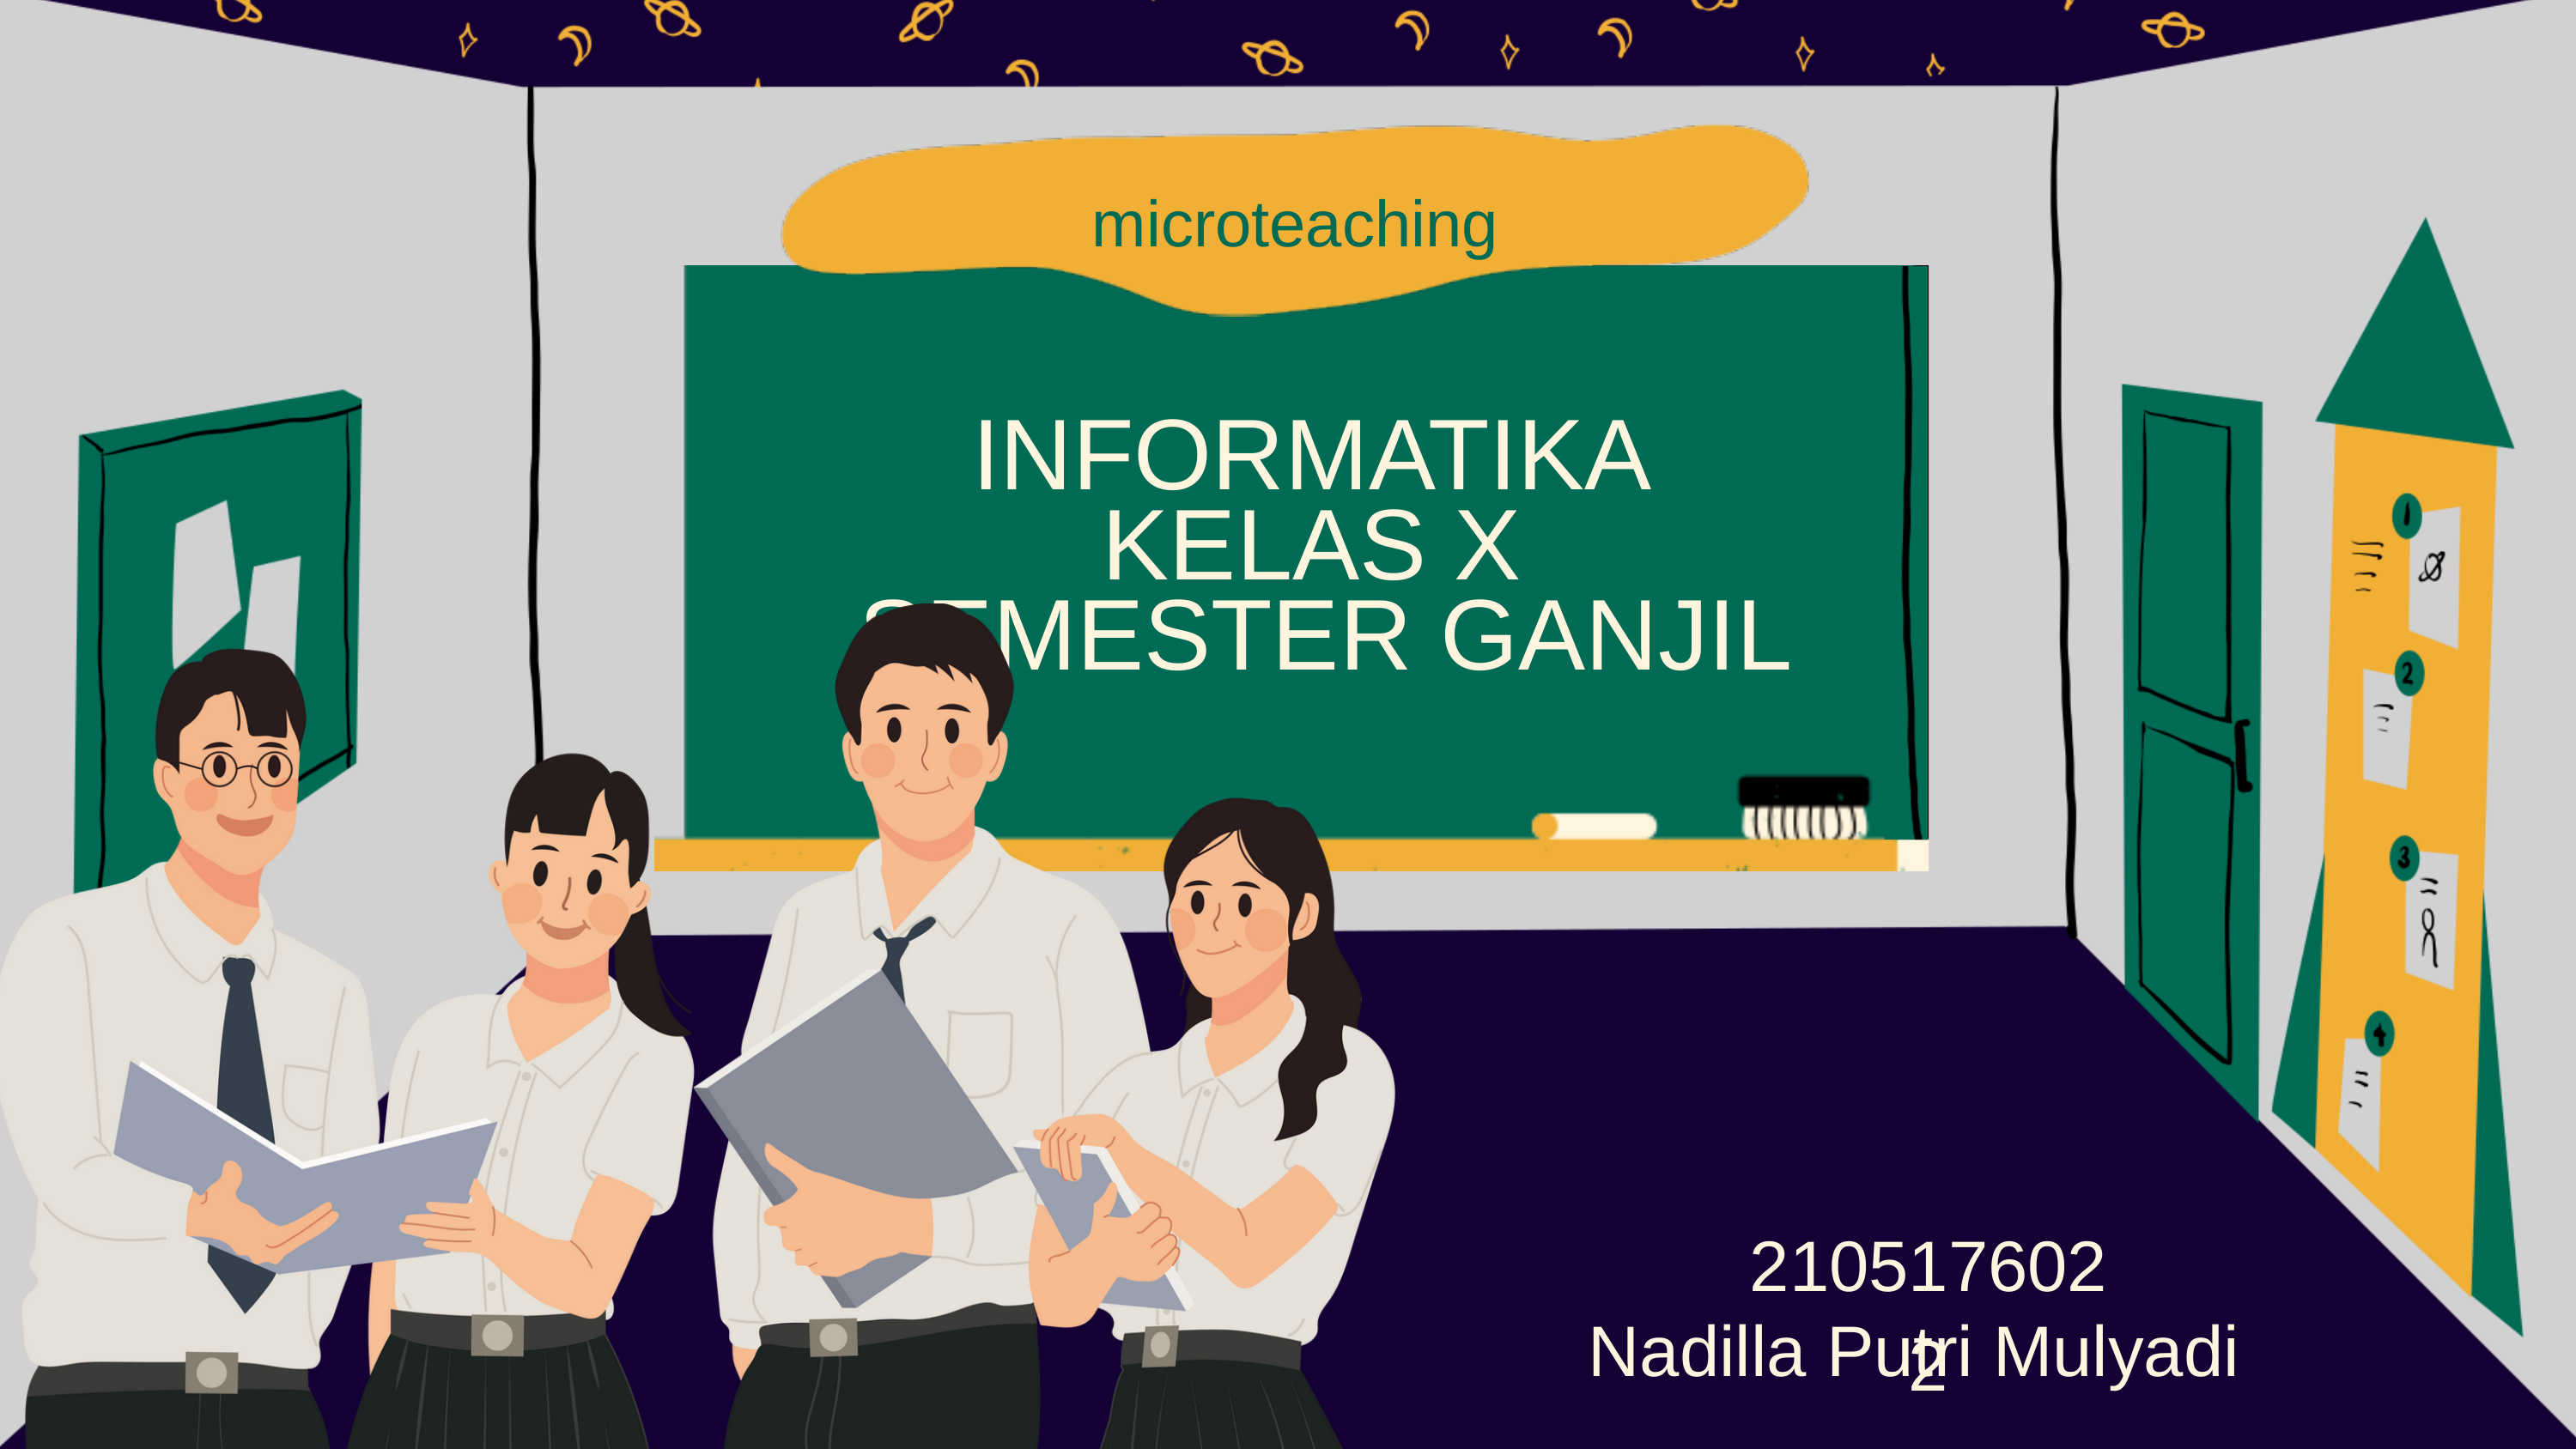

microteaching

INFORMATIKA
KELAS X
 SEMESTER GANJIL

2105176022
Nadilla Putri Mulyadi